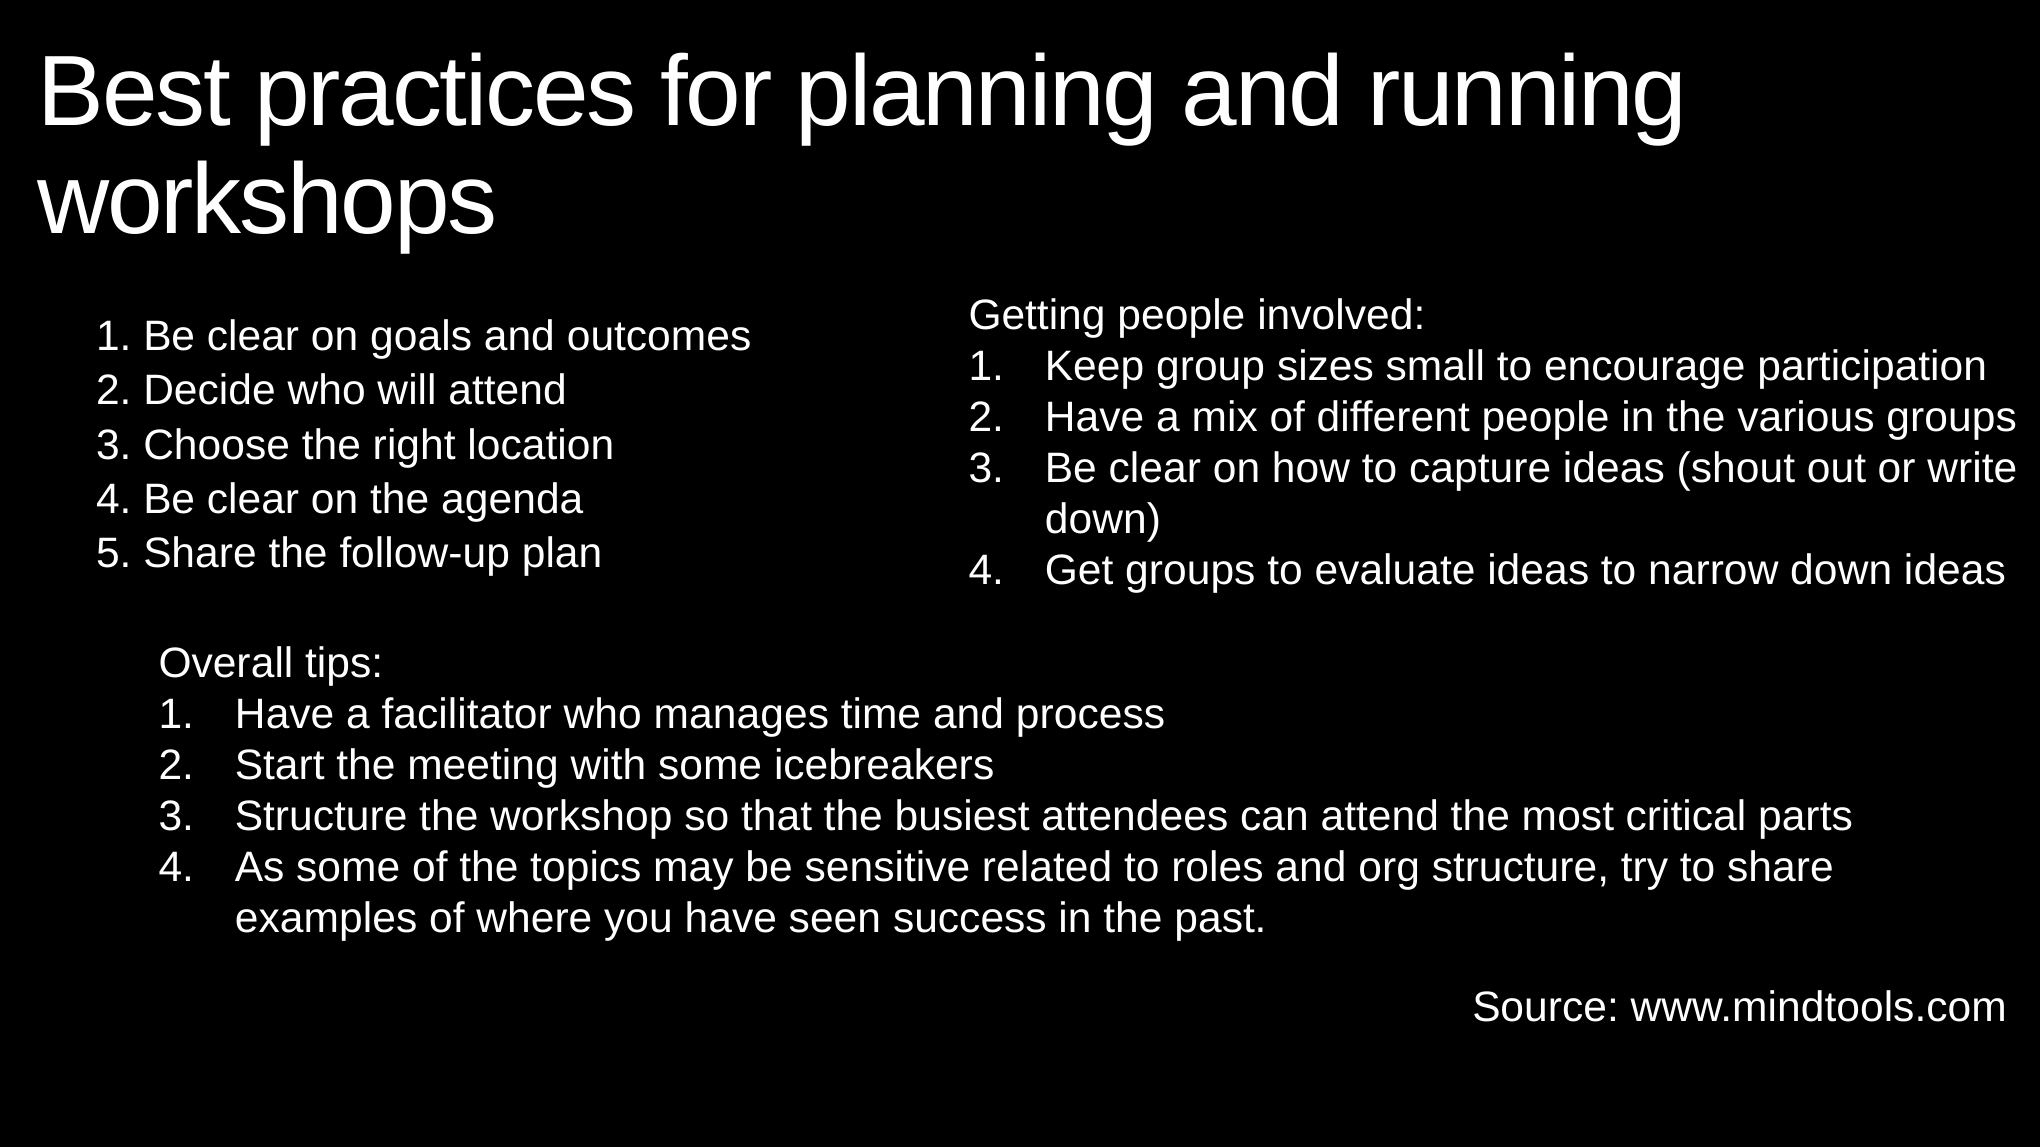

# Best practices for planning and running workshops
Getting people involved:
Keep group sizes small to encourage participation
Have a mix of different people in the various groups
Be clear on how to capture ideas (shout out or write down)
Get groups to evaluate ideas to narrow down ideas
1. Be clear on goals and outcomes
2. Decide who will attend
3. Choose the right location
4. Be clear on the agenda
5. Share the follow-up plan
Overall tips:
Have a facilitator who manages time and process
Start the meeting with some icebreakers
Structure the workshop so that the busiest attendees can attend the most critical parts
As some of the topics may be sensitive related to roles and org structure, try to share examples of where you have seen success in the past.
Source: www.mindtools.com